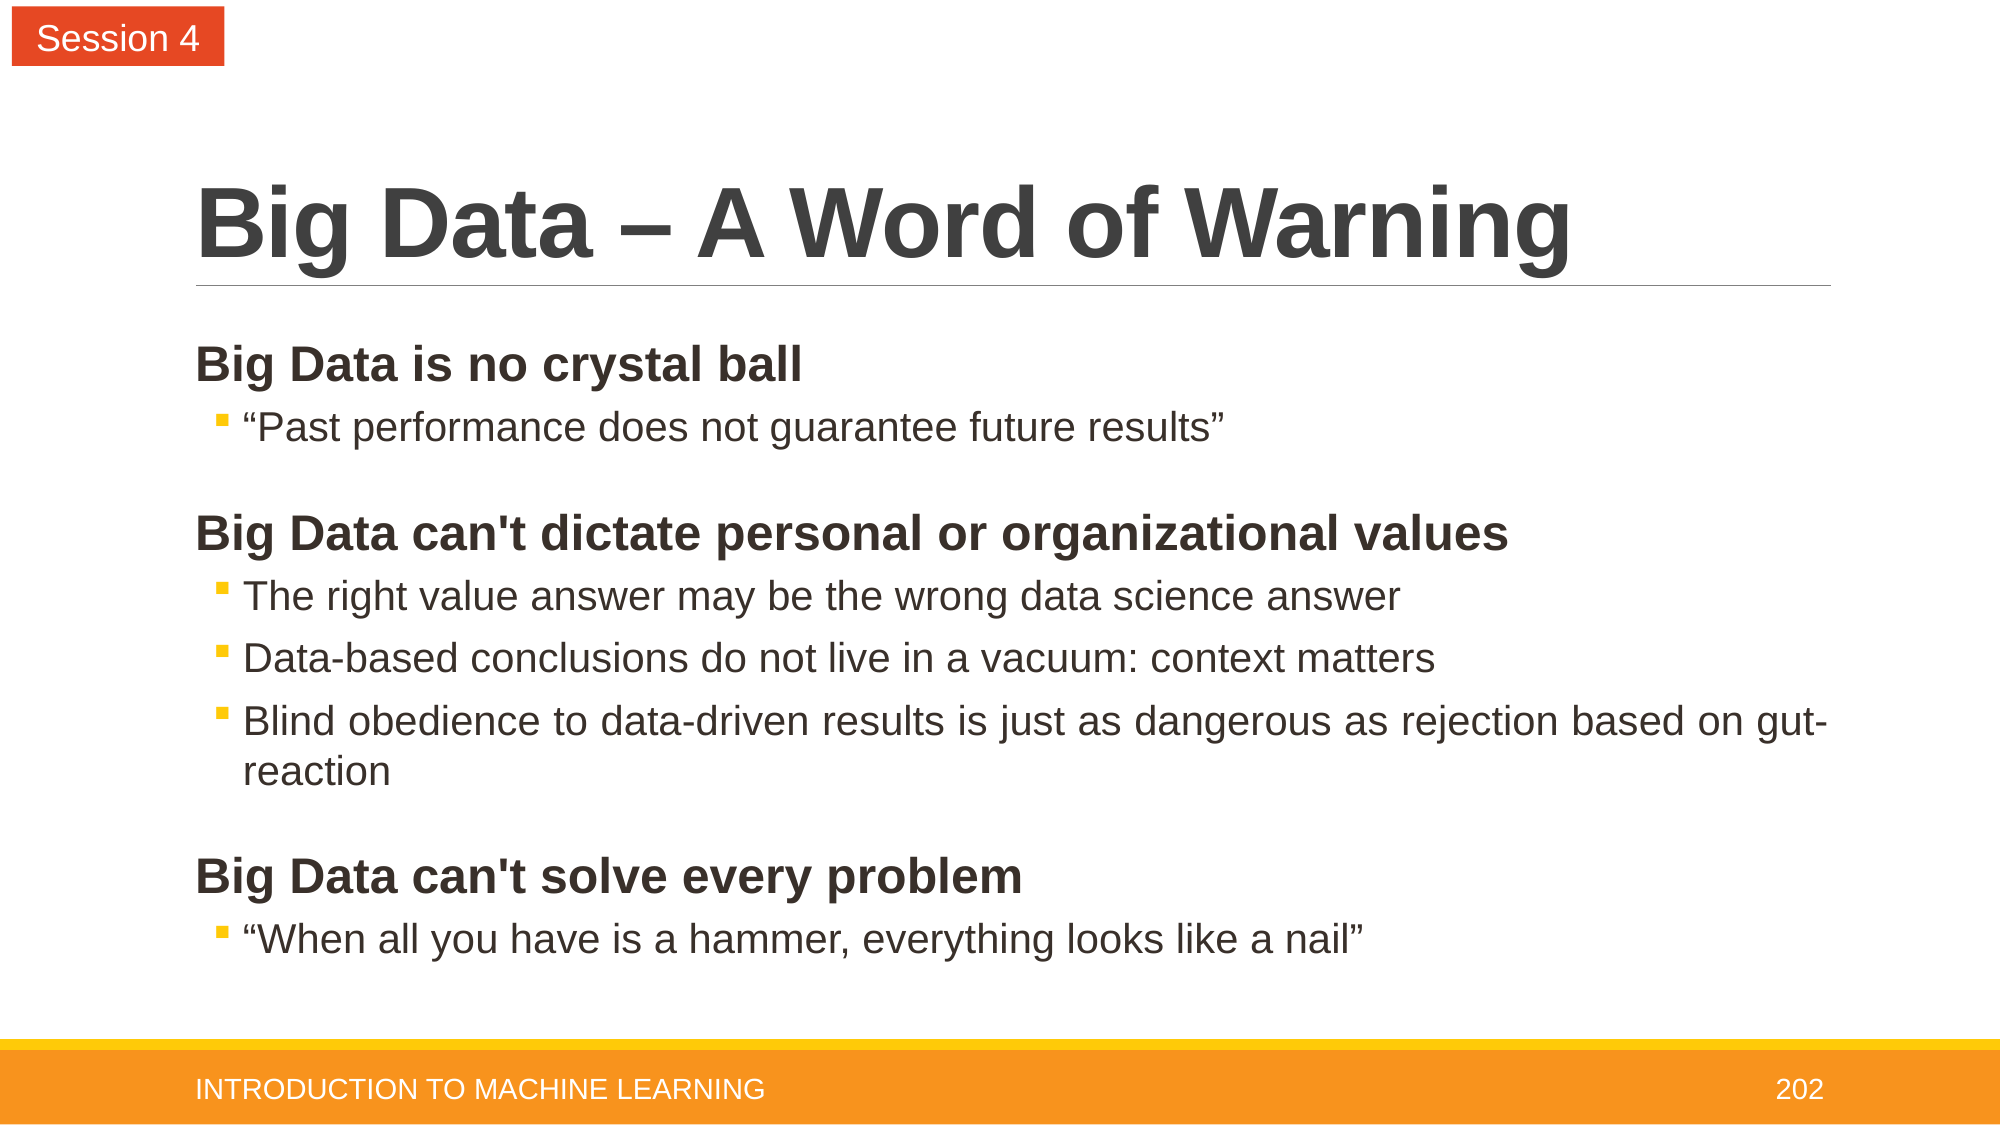

Session 4
# Big Data – A Word of Warning
Big Data is no crystal ball
“Past performance does not guarantee future results”
Big Data can't dictate personal or organizational values
The right value answer may be the wrong data science answer
Data-based conclusions do not live in a vacuum: context matters
Blind obedience to data-driven results is just as dangerous as rejection based on gut-reaction
Big Data can't solve every problem
“When all you have is a hammer, everything looks like a nail”
INTRODUCTION TO MACHINE LEARNING
202